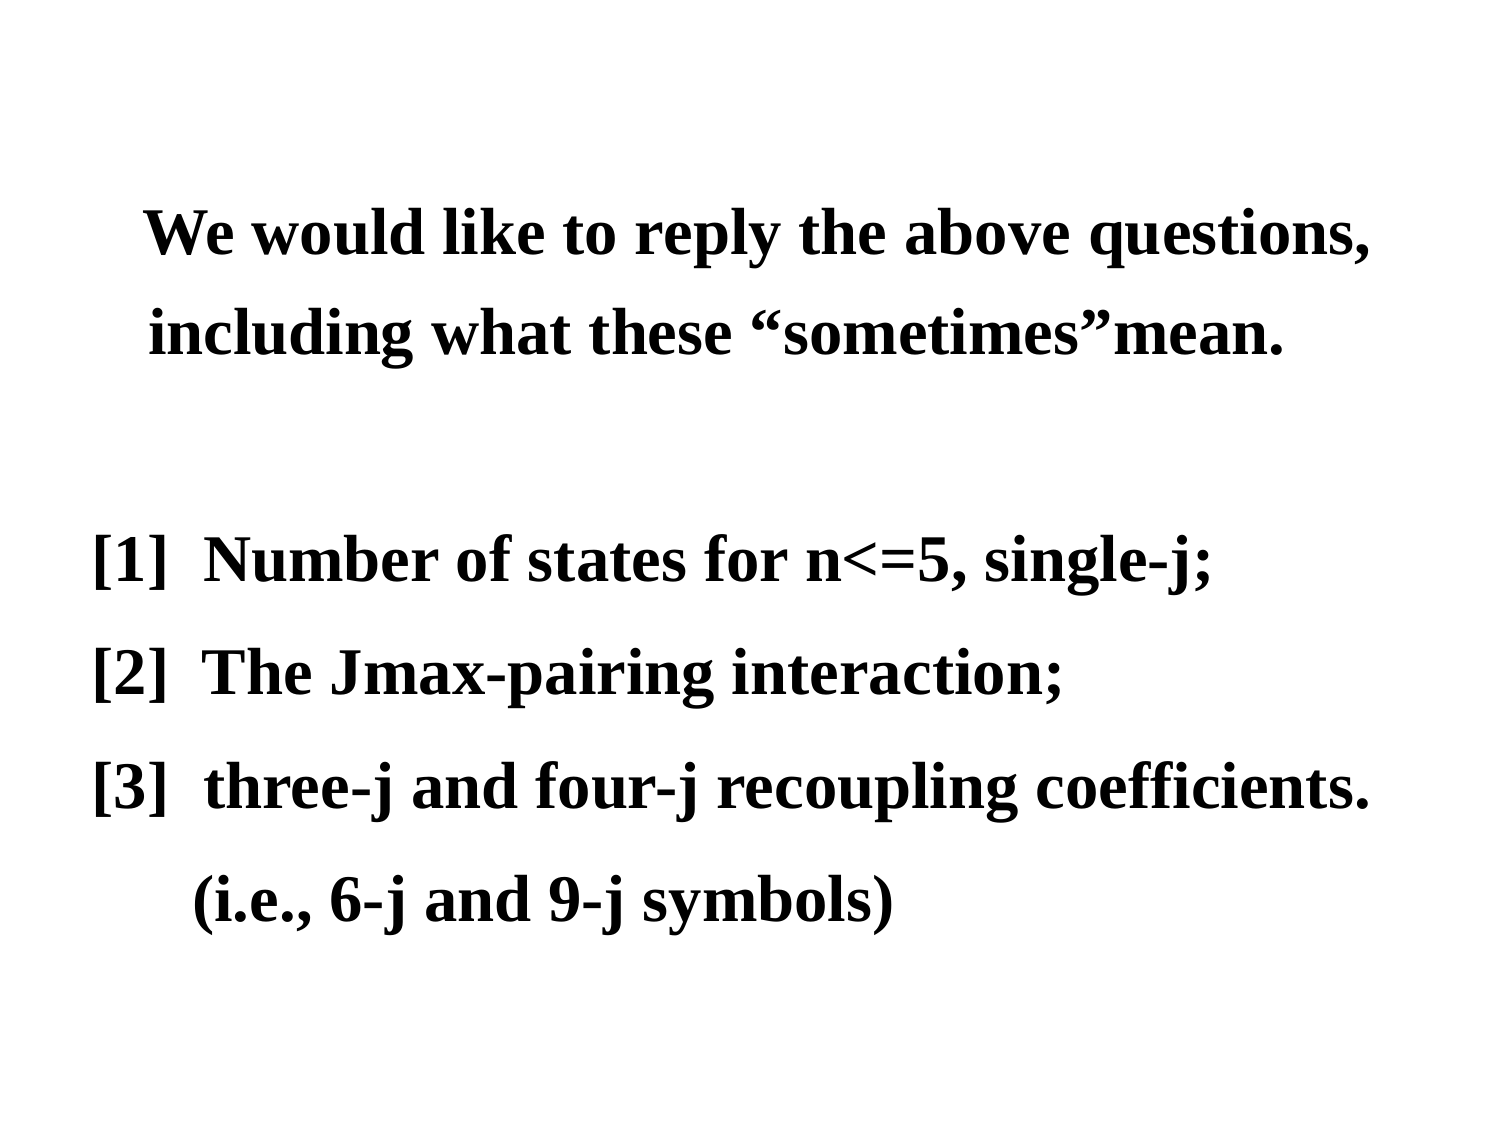

We would like to reply the above questions, including what these “sometimes”mean.

[1]  Number of states for n<=5, single-j;
[2]  The Jmax-pairing interaction;
[3]  three-j and four-j recoupling coefficients.
      (i.e., 6-j and 9-j symbols)